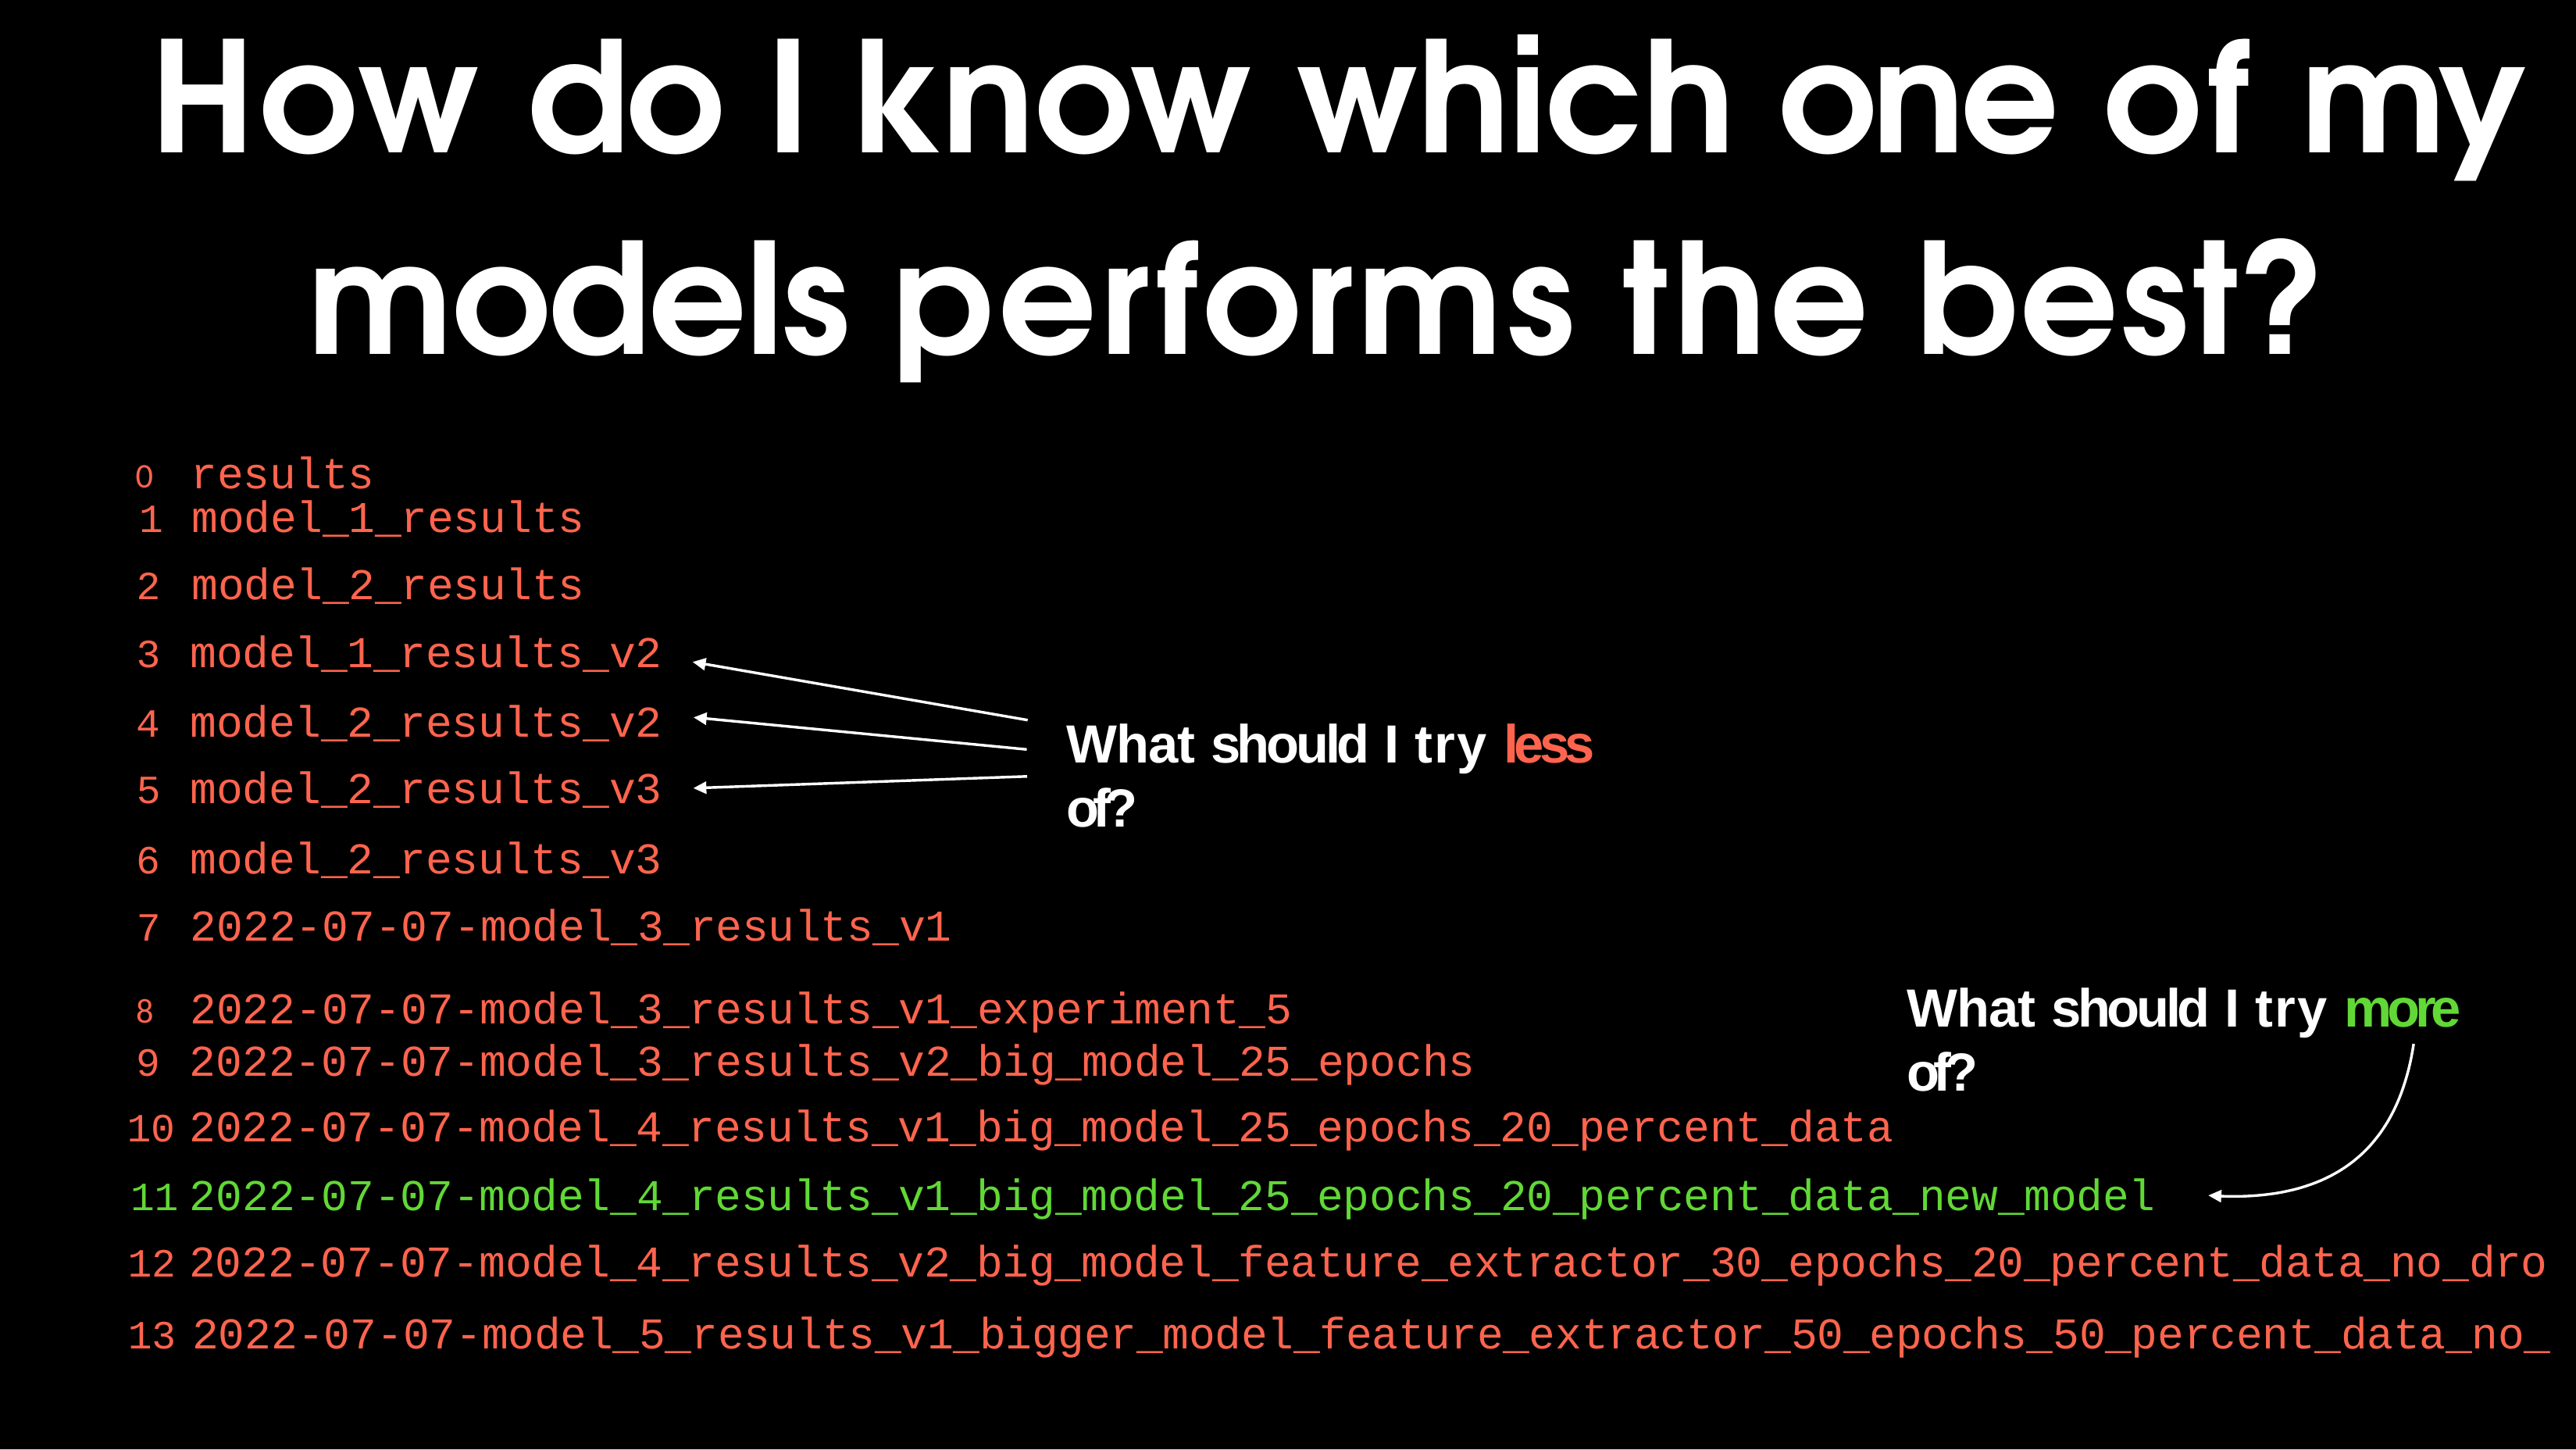

# How do I know which one of my models performs the best?
0	results
model_1_results
model_2_results
model_1_results_v2
model_2_results_v2
model_2_results_v3
model_2_results_v3
2022-07-07-model_3_results_v1

What should I try less of?

8	2022-07-07-model_3_results_v1_experiment_5
What should I try more of?
2022-07-07-model_3_results_v2_big_model_25_epochs
2022-07-07-model_4_results_v1_big_model_25_epochs_20_percent_data
2022-07-07-model_4_results_v1_big_model_25_epochs_20_percent_data_new_model

2022-07-07-model_4_results_v2_big_model_feature_extractor_30_epochs_20_percent_data_no_dro
2022-07-07-model_5_results_v1_bigger_model_feature_extractor_50_epochs_50_percent_data_no_